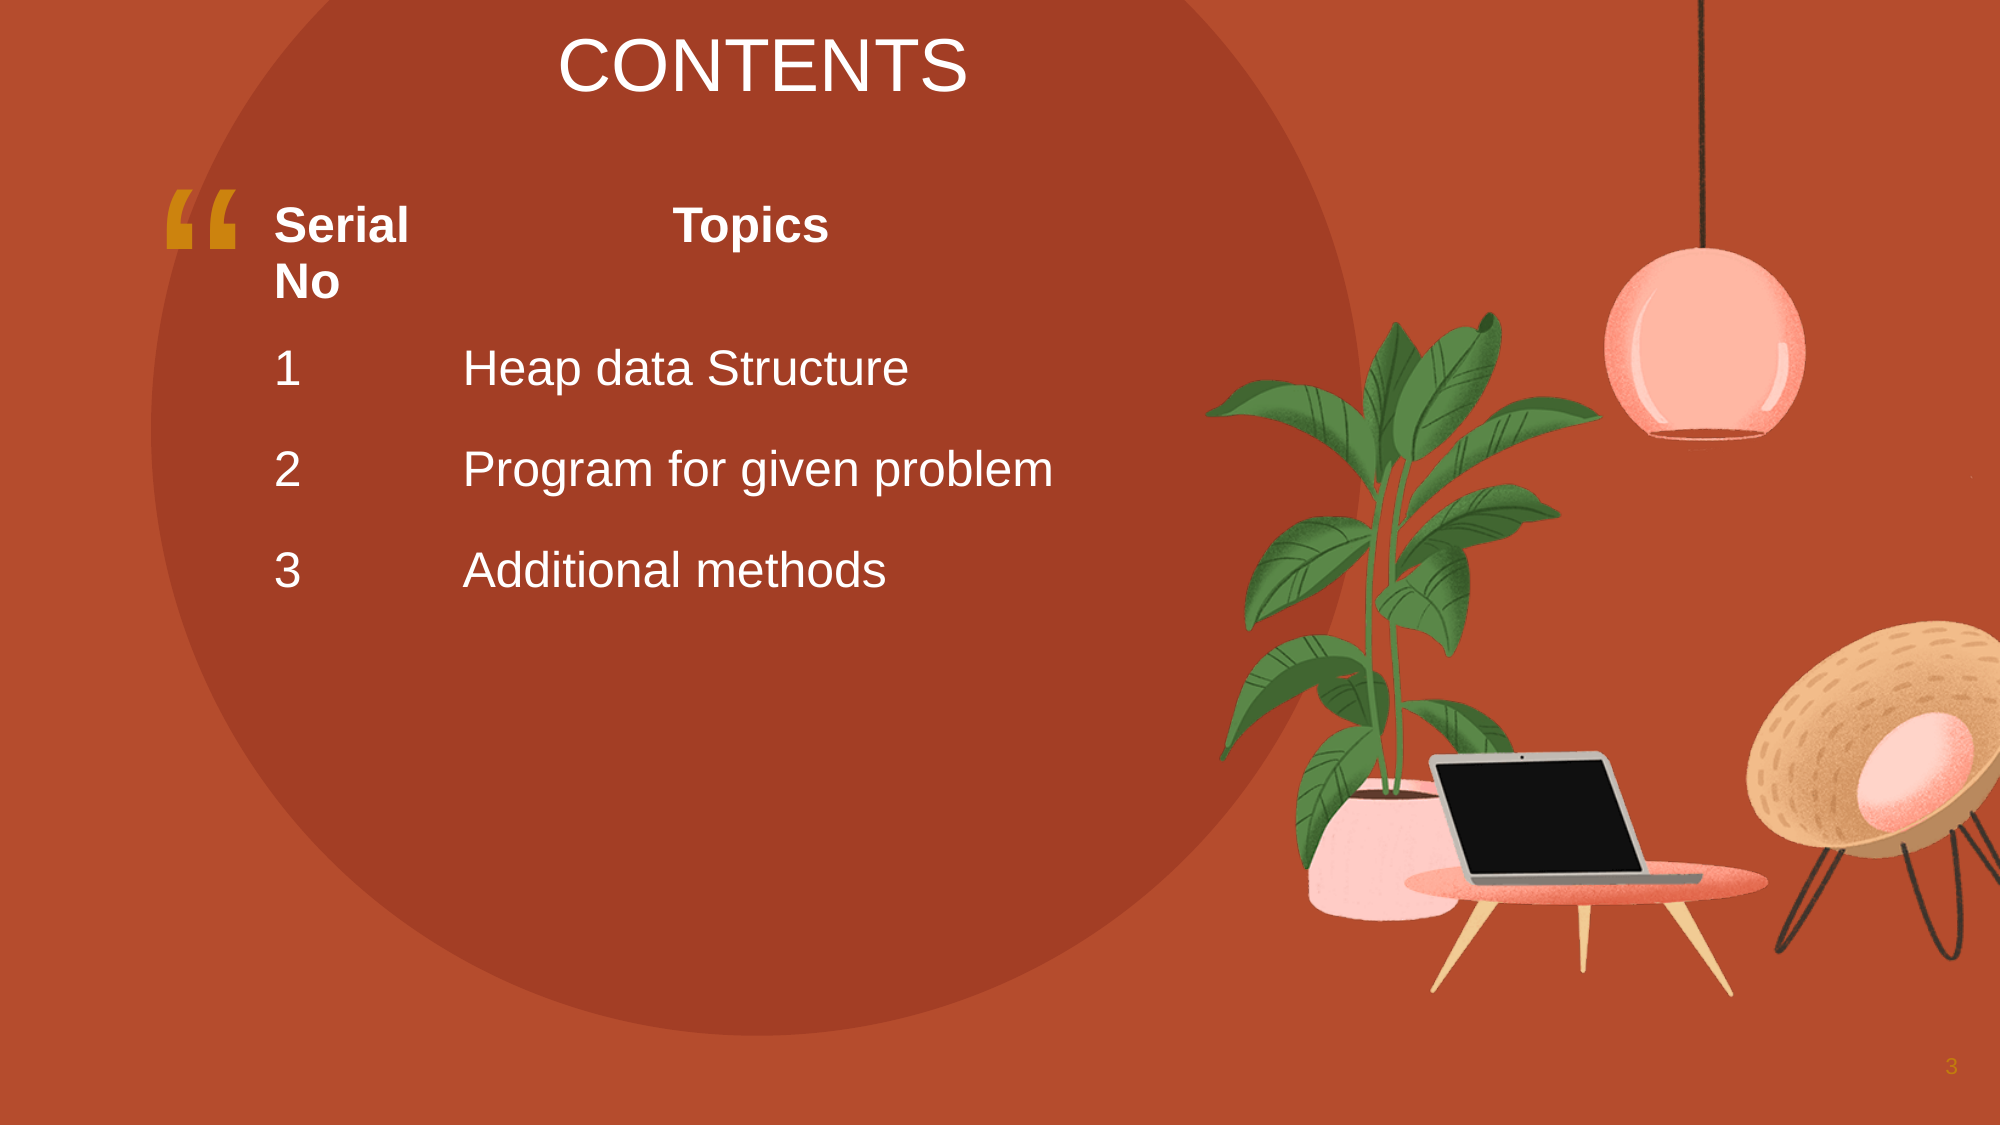

COntents
| Serial No | Topics |
| --- | --- |
| 1 | Heap data Structure |
| 2 | Program for given problem |
| 3 | Additional methods |
3